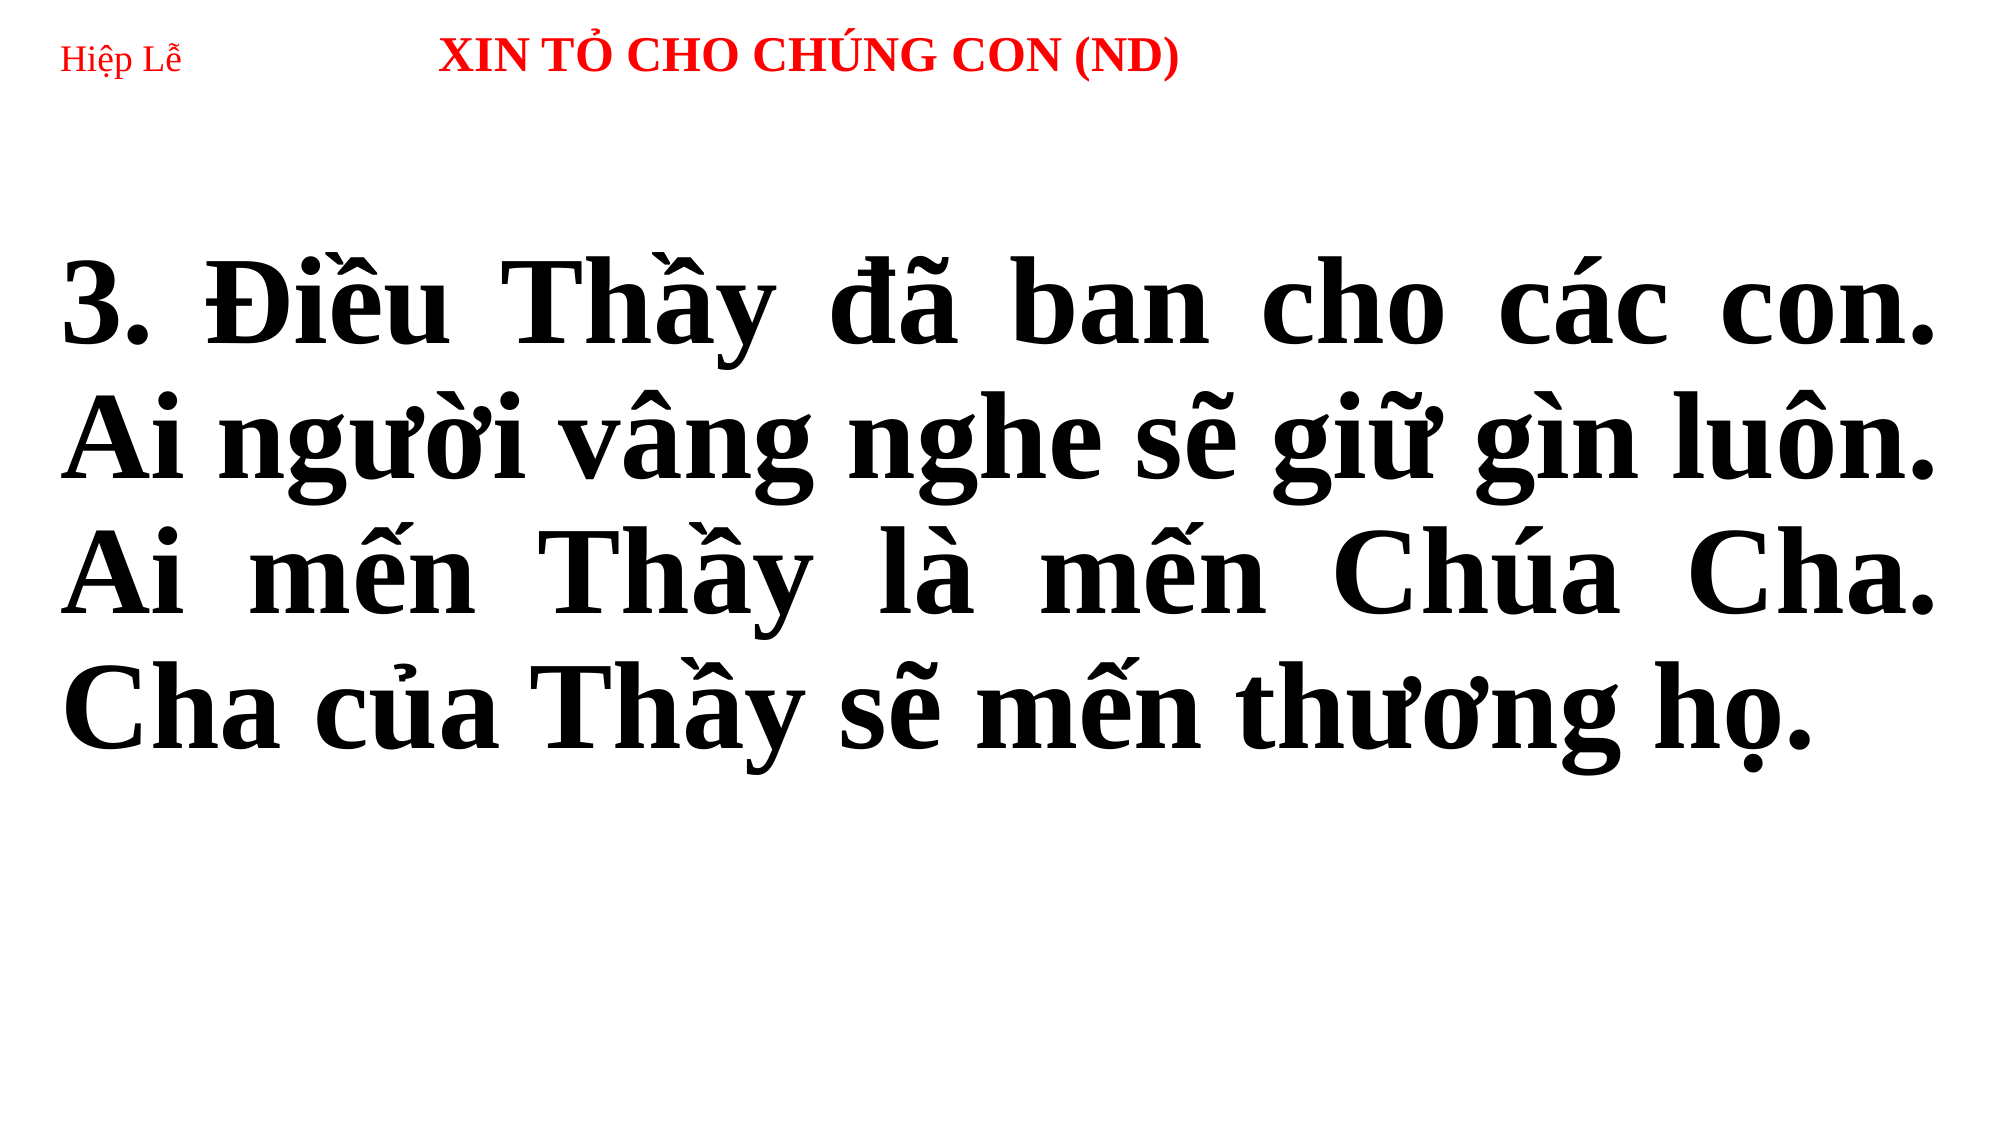

# Hiệp Lễ                           XIN TỎ CHO CHÚNG CON (ND)
3. Điều Thầy đã ban cho các con. Ai người vâng nghe sẽ giữ gìn luôn. Ai mến Thầy là mến Chúa Cha. Cha của Thầy sẽ mến thương họ.